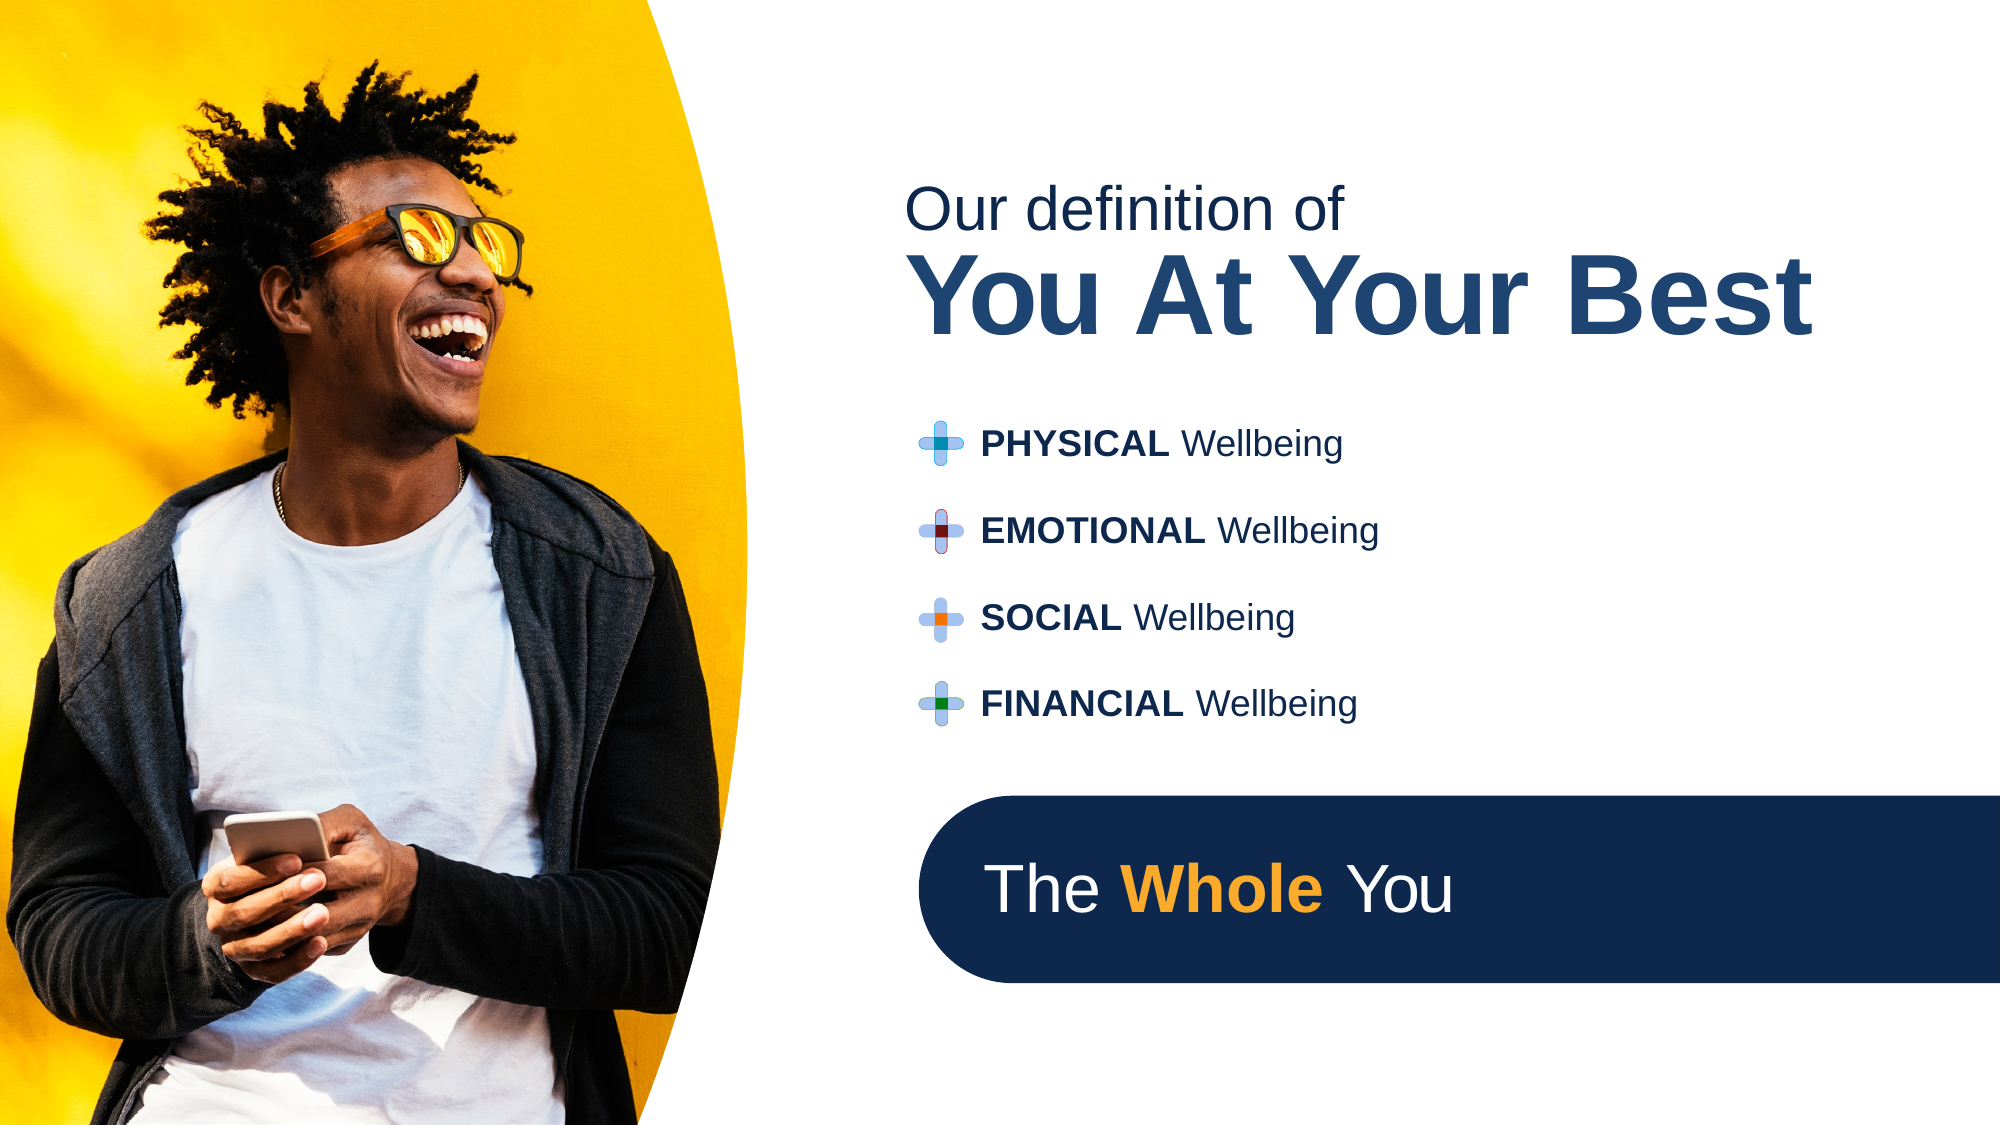

Our definition of
# You At Your Best
PHYSICAL Wellbeing
EMOTIONAL Wellbeing
SOCIAL Wellbeing
FINANCIAL Wellbeing

The Whole You